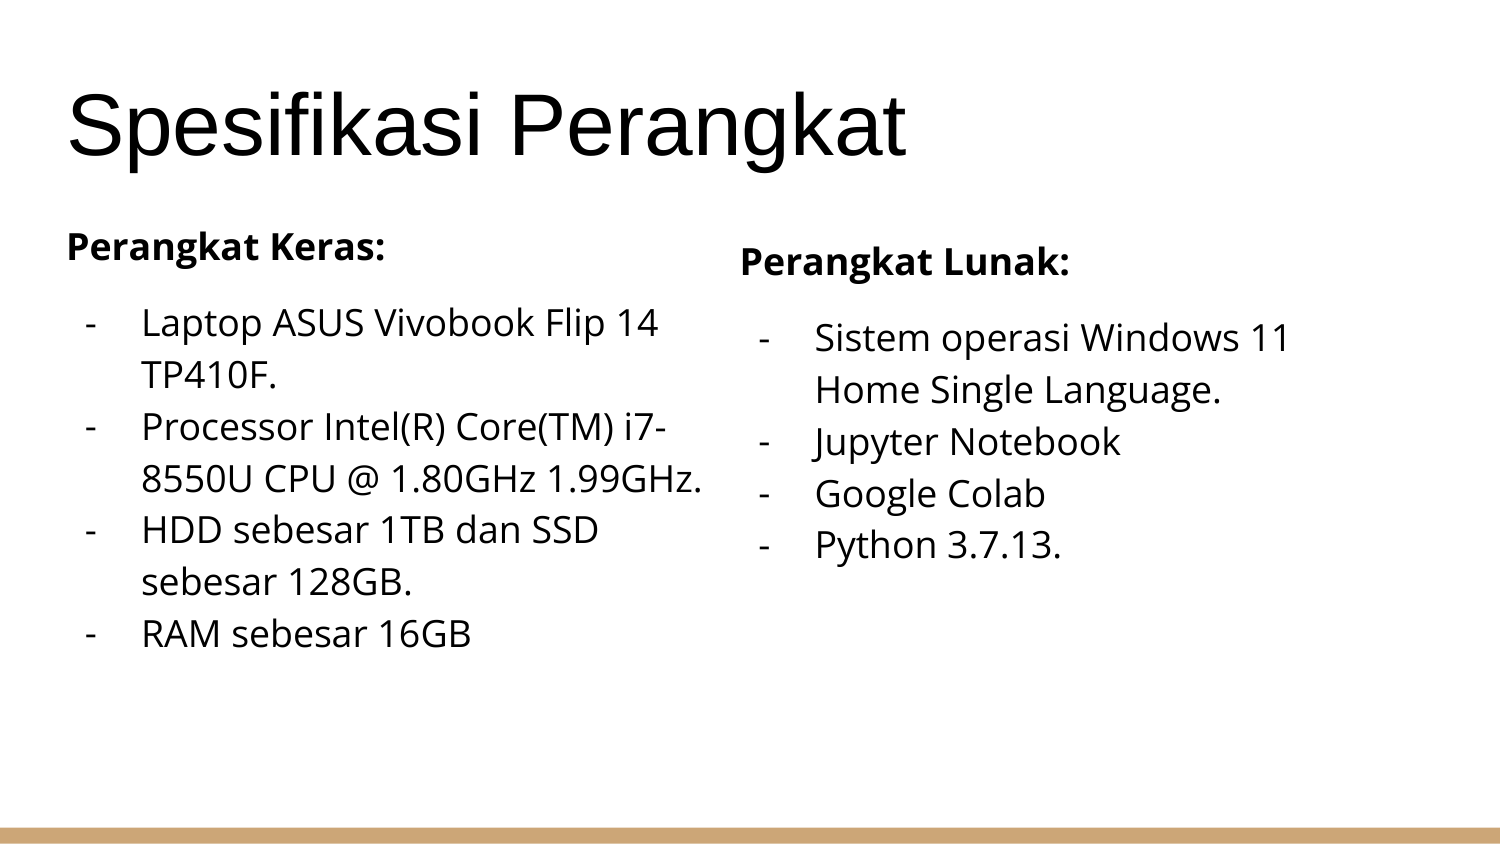

# Spesifikasi Perangkat
Perangkat Keras:
Laptop ASUS Vivobook Flip 14 TP410F.
Processor Intel(R) Core(TM) i7-8550U CPU @ 1.80GHz 1.99GHz.
HDD sebesar 1TB dan SSD sebesar 128GB.
RAM sebesar 16GB
Perangkat Lunak:
Sistem operasi Windows 11 Home Single Language.
Jupyter Notebook
Google Colab
Python 3.7.13.